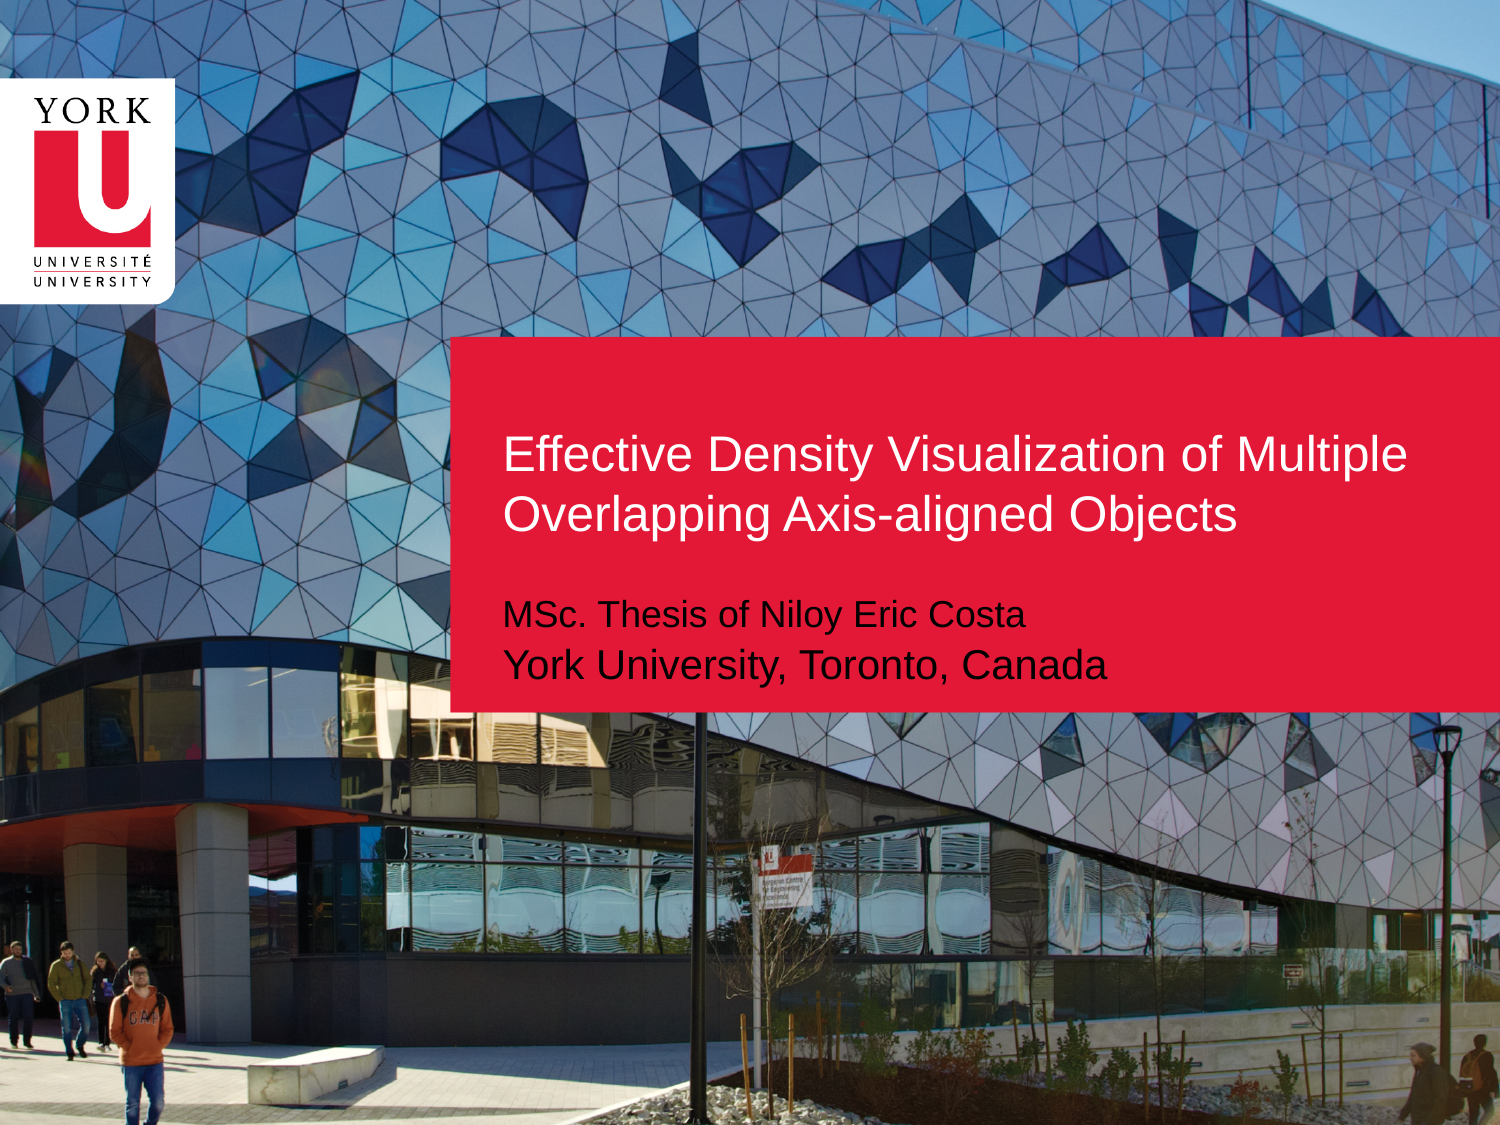

# Effective Density Visualization of Multiple Overlapping Axis-aligned Objects
MSc. Thesis of Niloy Eric Costa
York University, Toronto, Canada